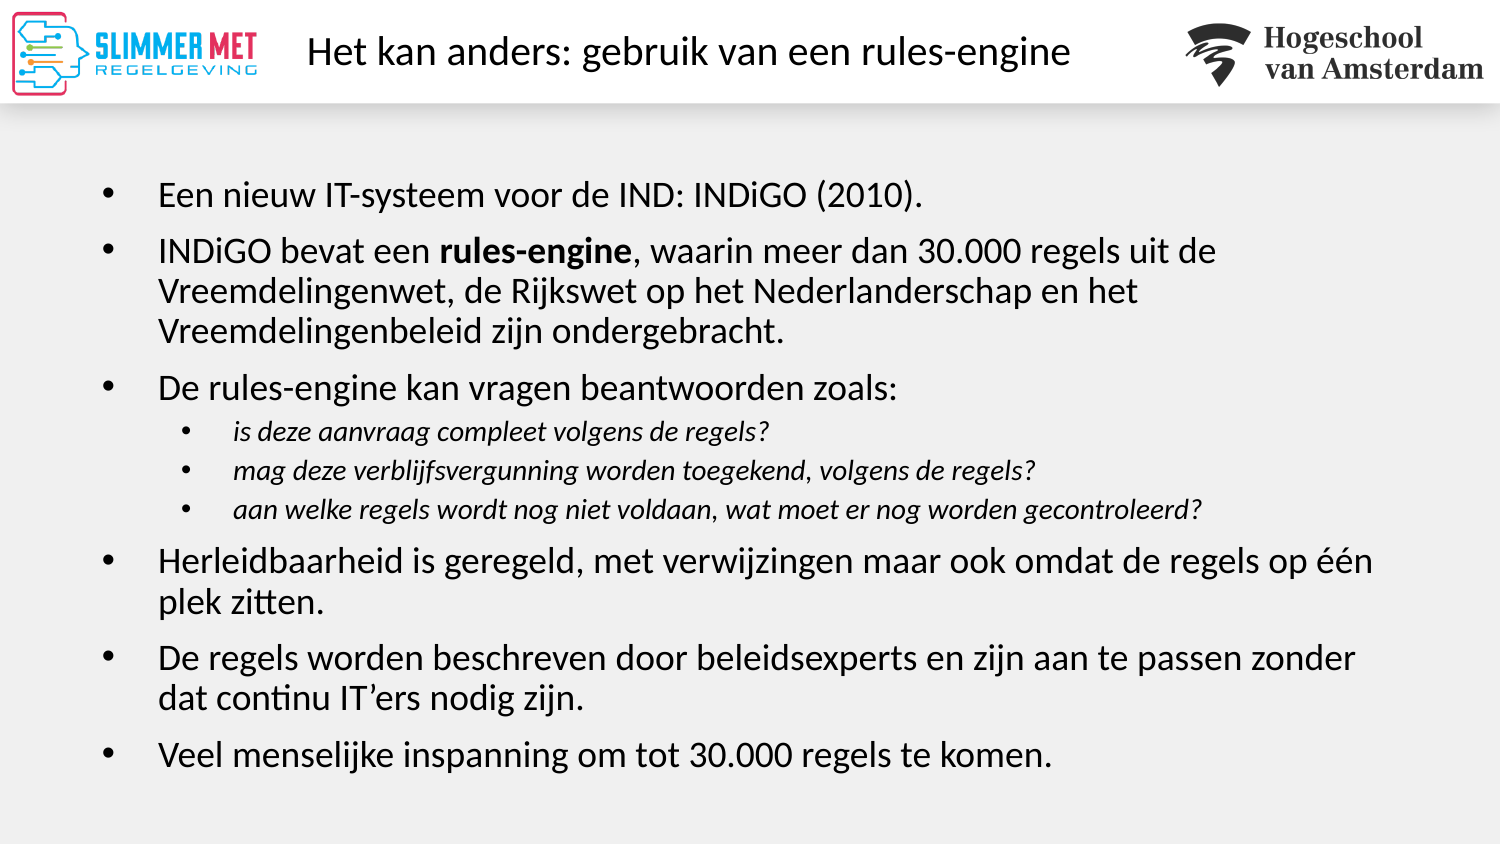

# Het kan anders: gebruik van een rules-engine
Een nieuw IT-systeem voor de IND: INDiGO (2010).
INDiGO bevat een rules-engine, waarin meer dan 30.000 regels uit de Vreemdelingenwet, de Rijkswet op het Nederlanderschap en het Vreemdelingenbeleid zijn ondergebracht.
De rules-engine kan vragen beantwoorden zoals:
is deze aanvraag compleet volgens de regels?
mag deze verblijfsvergunning worden toegekend, volgens de regels?
aan welke regels wordt nog niet voldaan, wat moet er nog worden gecontroleerd?
Herleidbaarheid is geregeld, met verwijzingen maar ook omdat de regels op één plek zitten.
De regels worden beschreven door beleidsexperts en zijn aan te passen zonder dat continu IT’ers nodig zijn.
Veel menselijke inspanning om tot 30.000 regels te komen.